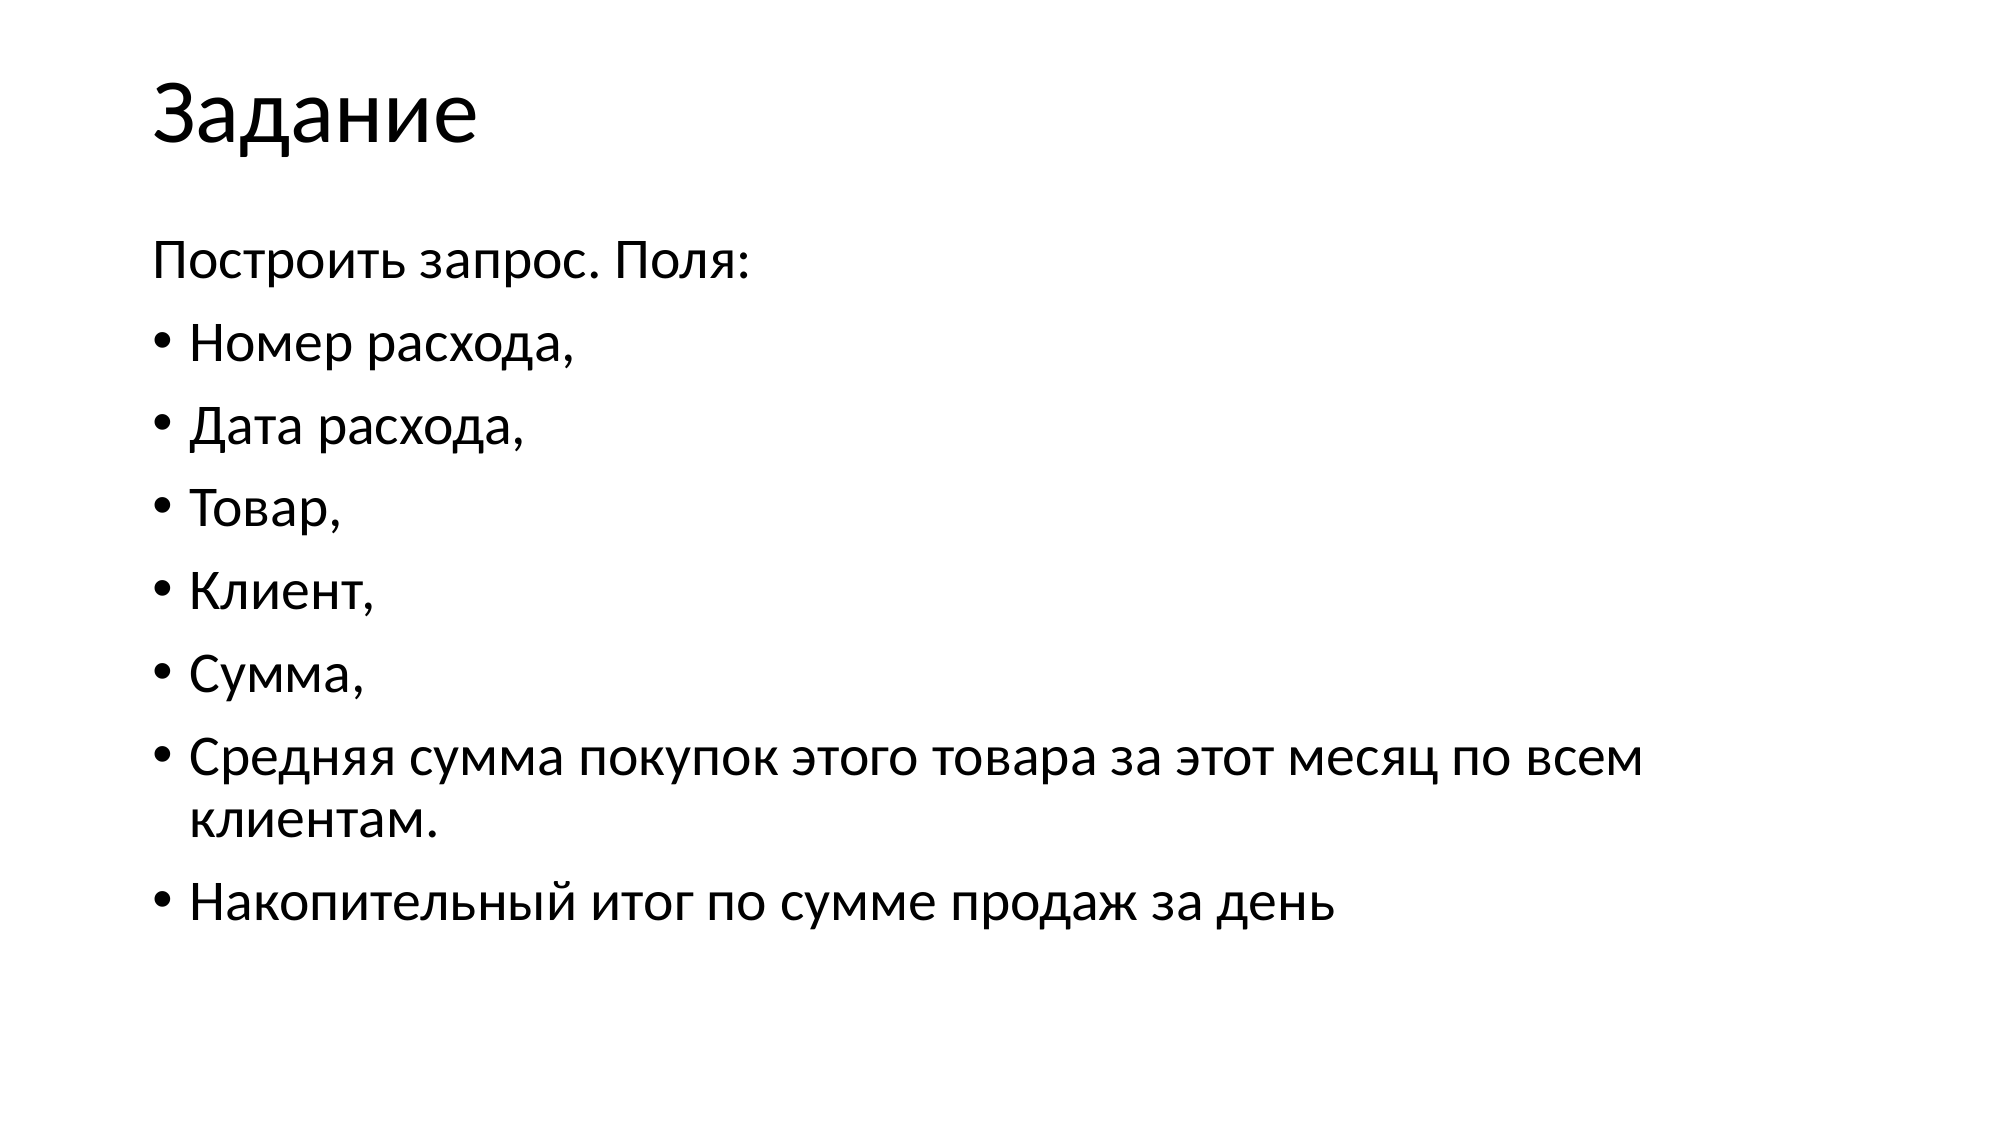

# Задание
Построить запрос. Поля:
Номер расхода,
Дата расхода,
Товар,
Клиент,
Сумма,
Средняя сумма покупок этого товара за этот месяц по всем клиентам.
Накопительный итог по сумме продаж за день